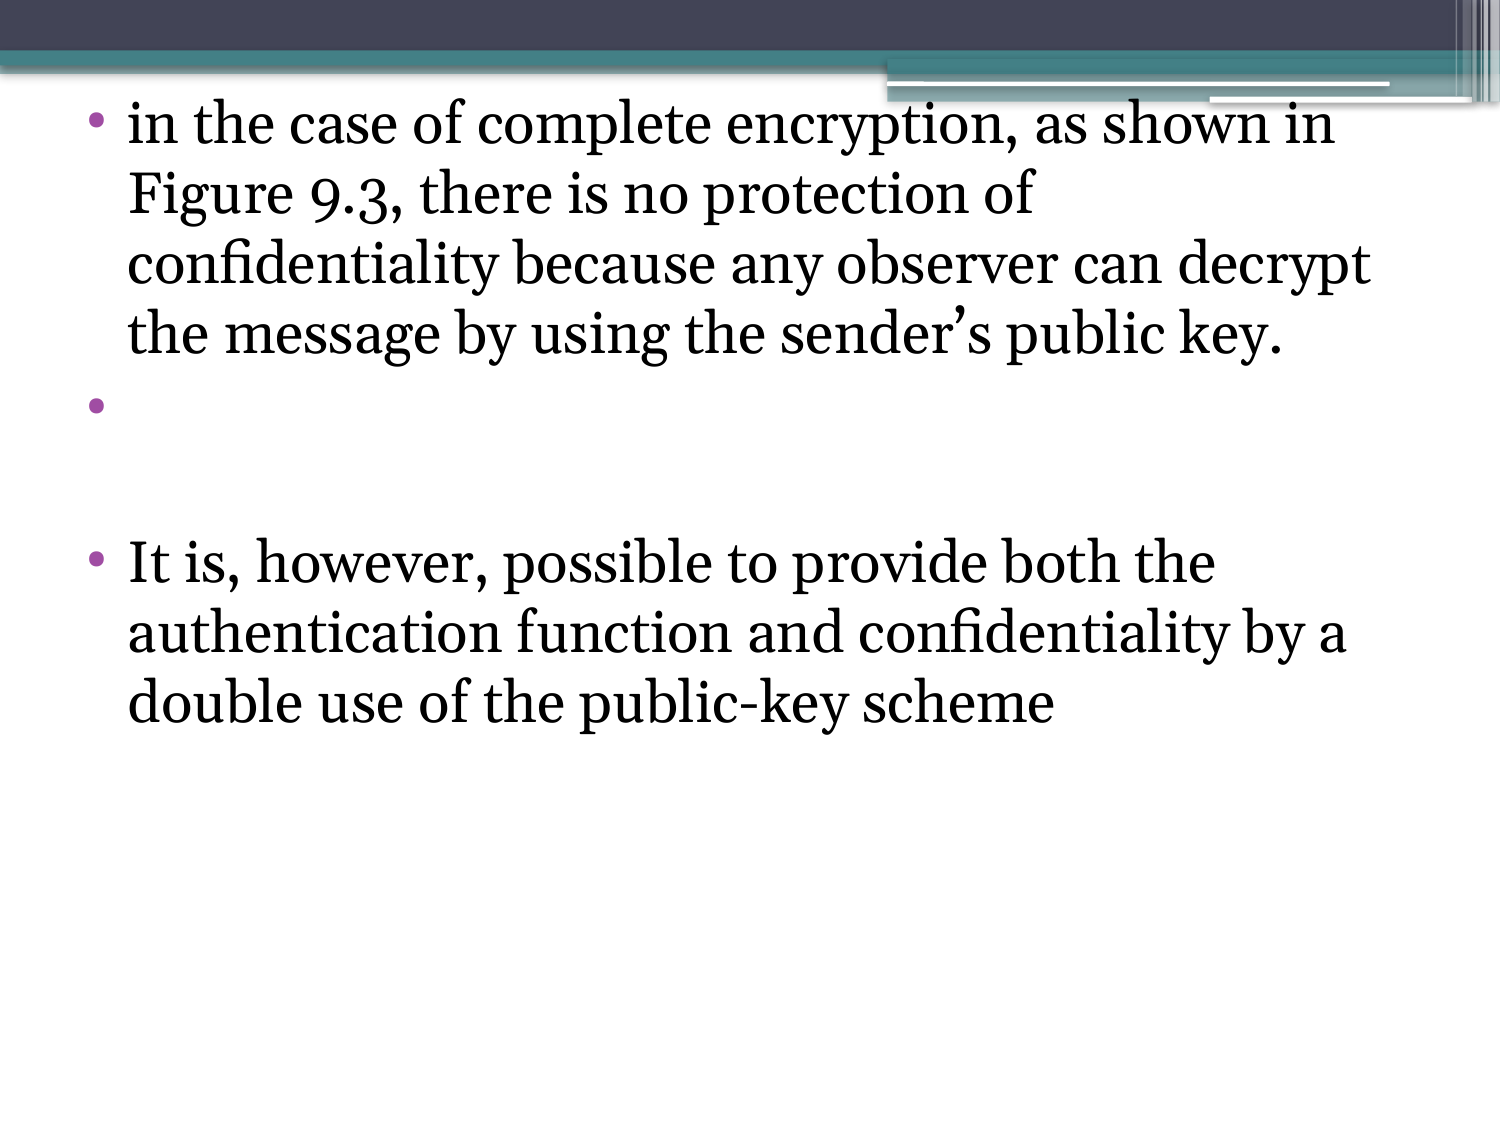

in the case of complete encryption, as shown in Figure 9.3, there is no protection of confidentiality because any observer can decrypt the message by using the sender’s public key.

It is, however, possible to provide both the authentication function and confidentiality by a double use of the public-key scheme